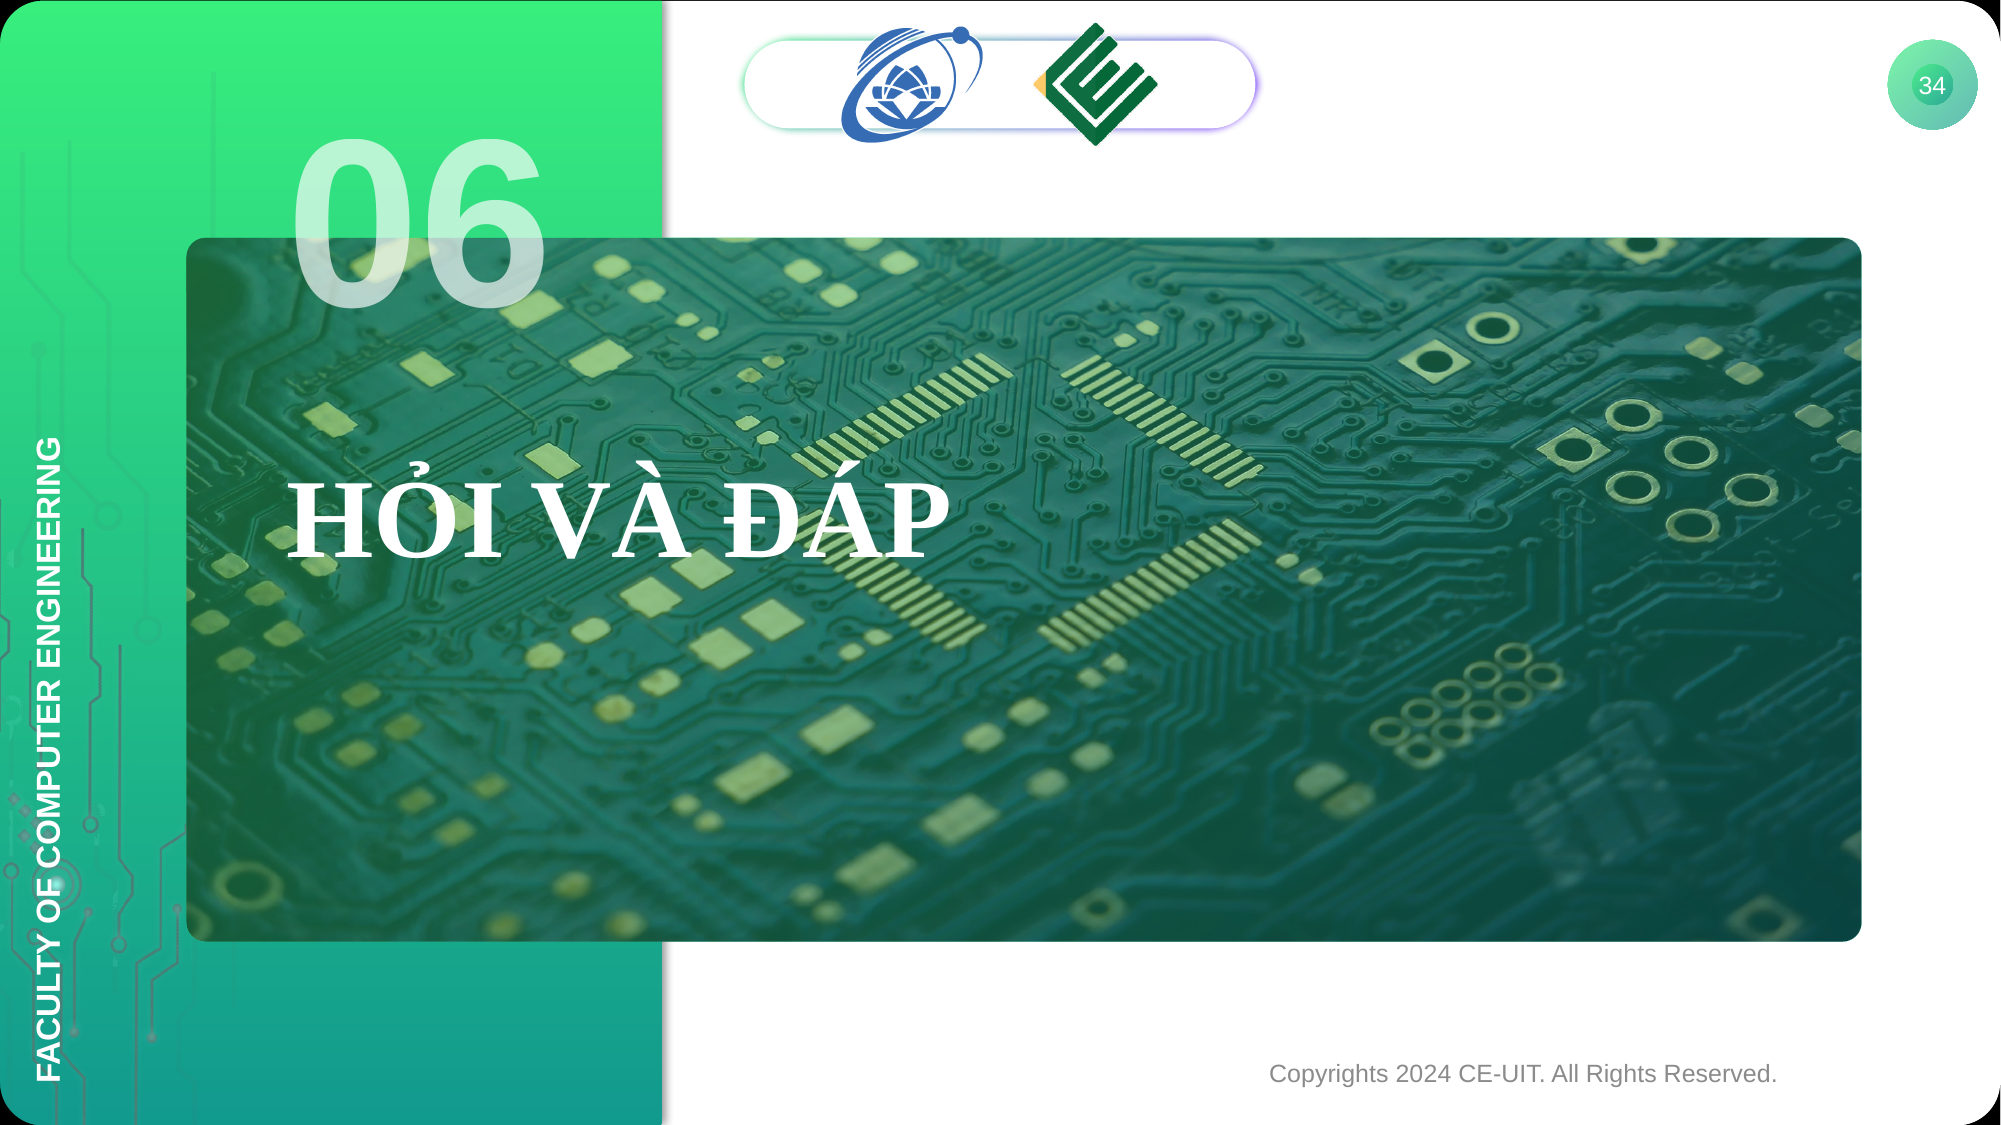

34
06
# HỎI VÀ ĐÁP
Copyrights 2024 CE-UIT. All Rights Reserved.